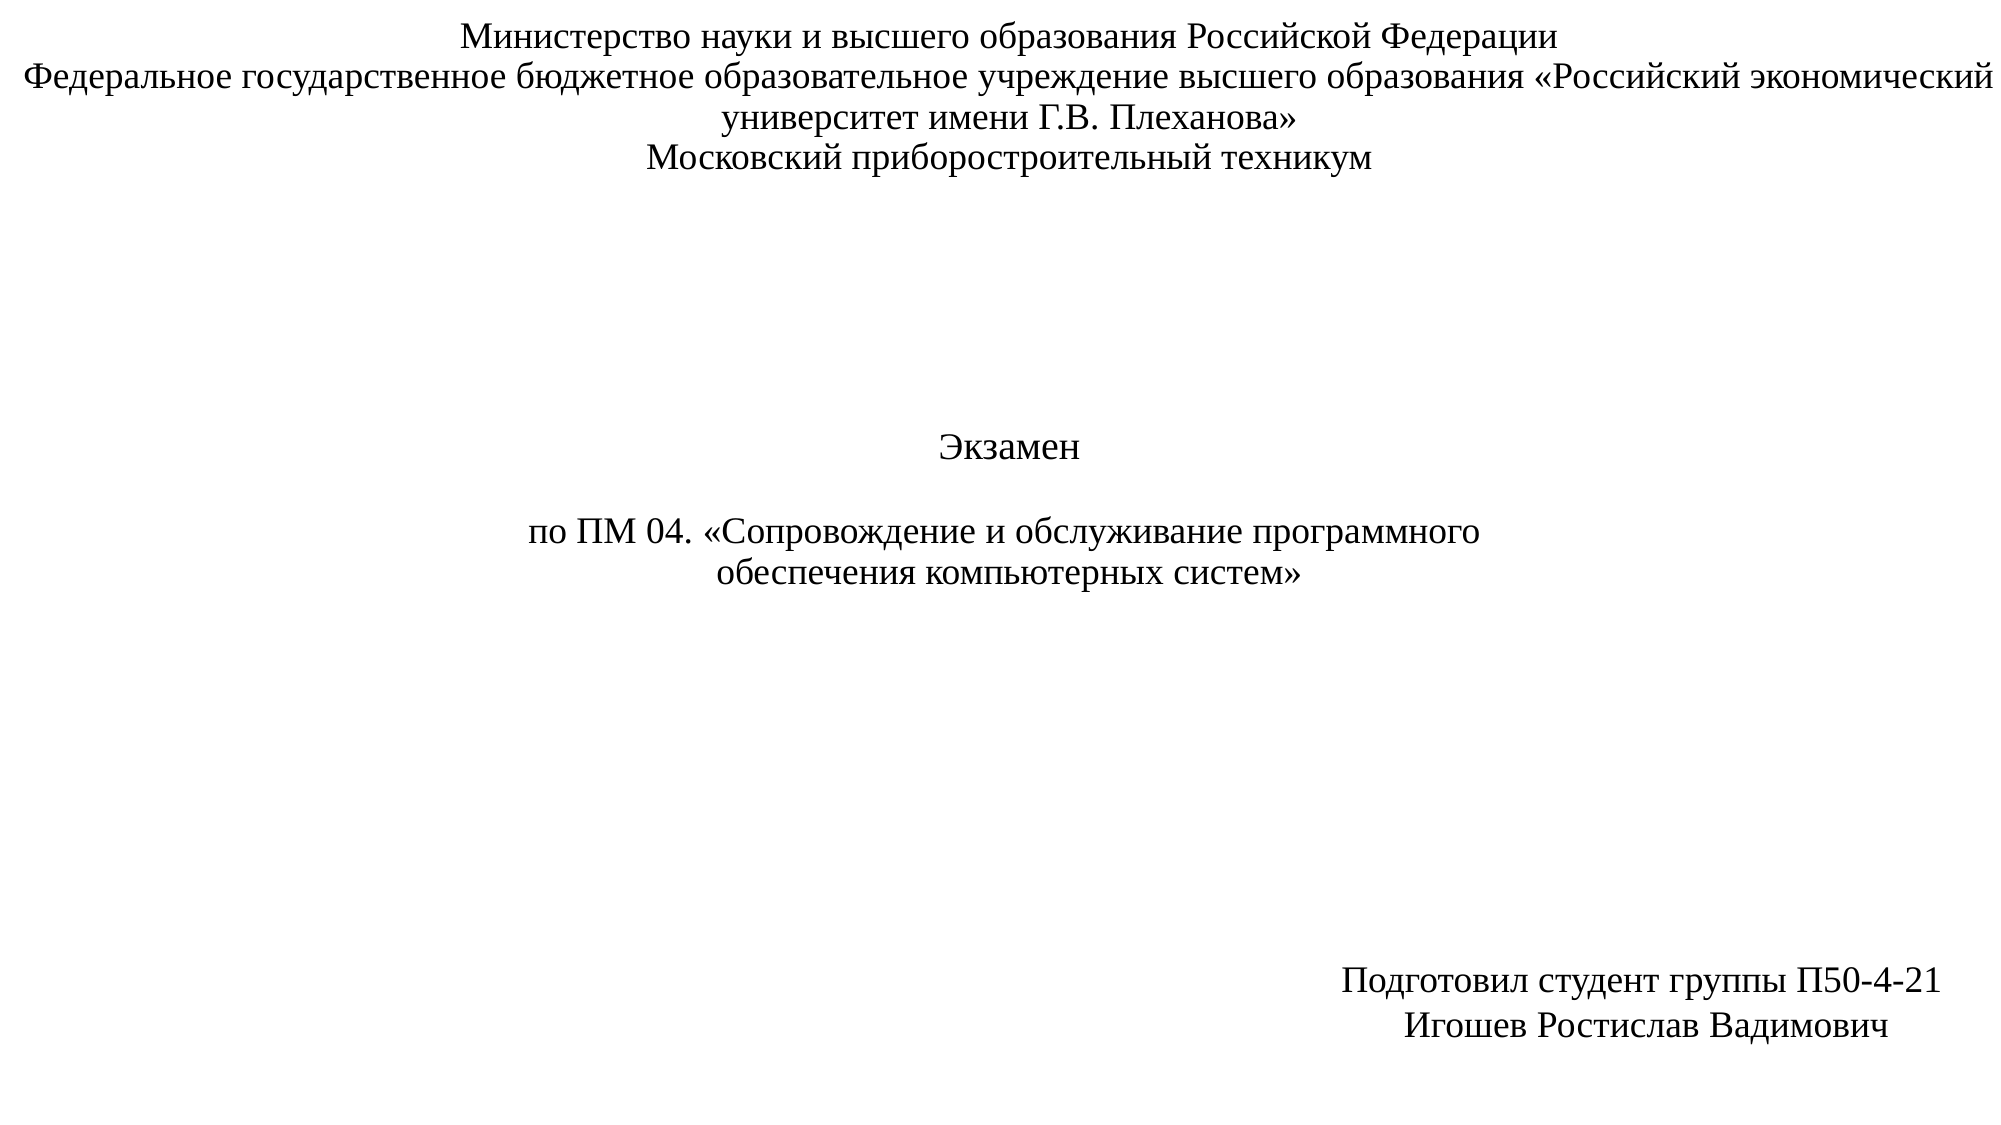

Министерство науки и высшего образования Российской Федерации
Федеральное государственное бюджетное образовательное учреждение высшего образования «Российский экономический университет имени Г.В. Плеханова»
Московский приборостроительный техникум

Экзамен

по ПМ 04. «Сопровождение и обслуживание программного
обеспечения компьютерных систем»
Подготовил студент группы П50-4-21
Игошев Ростислав Вадимович